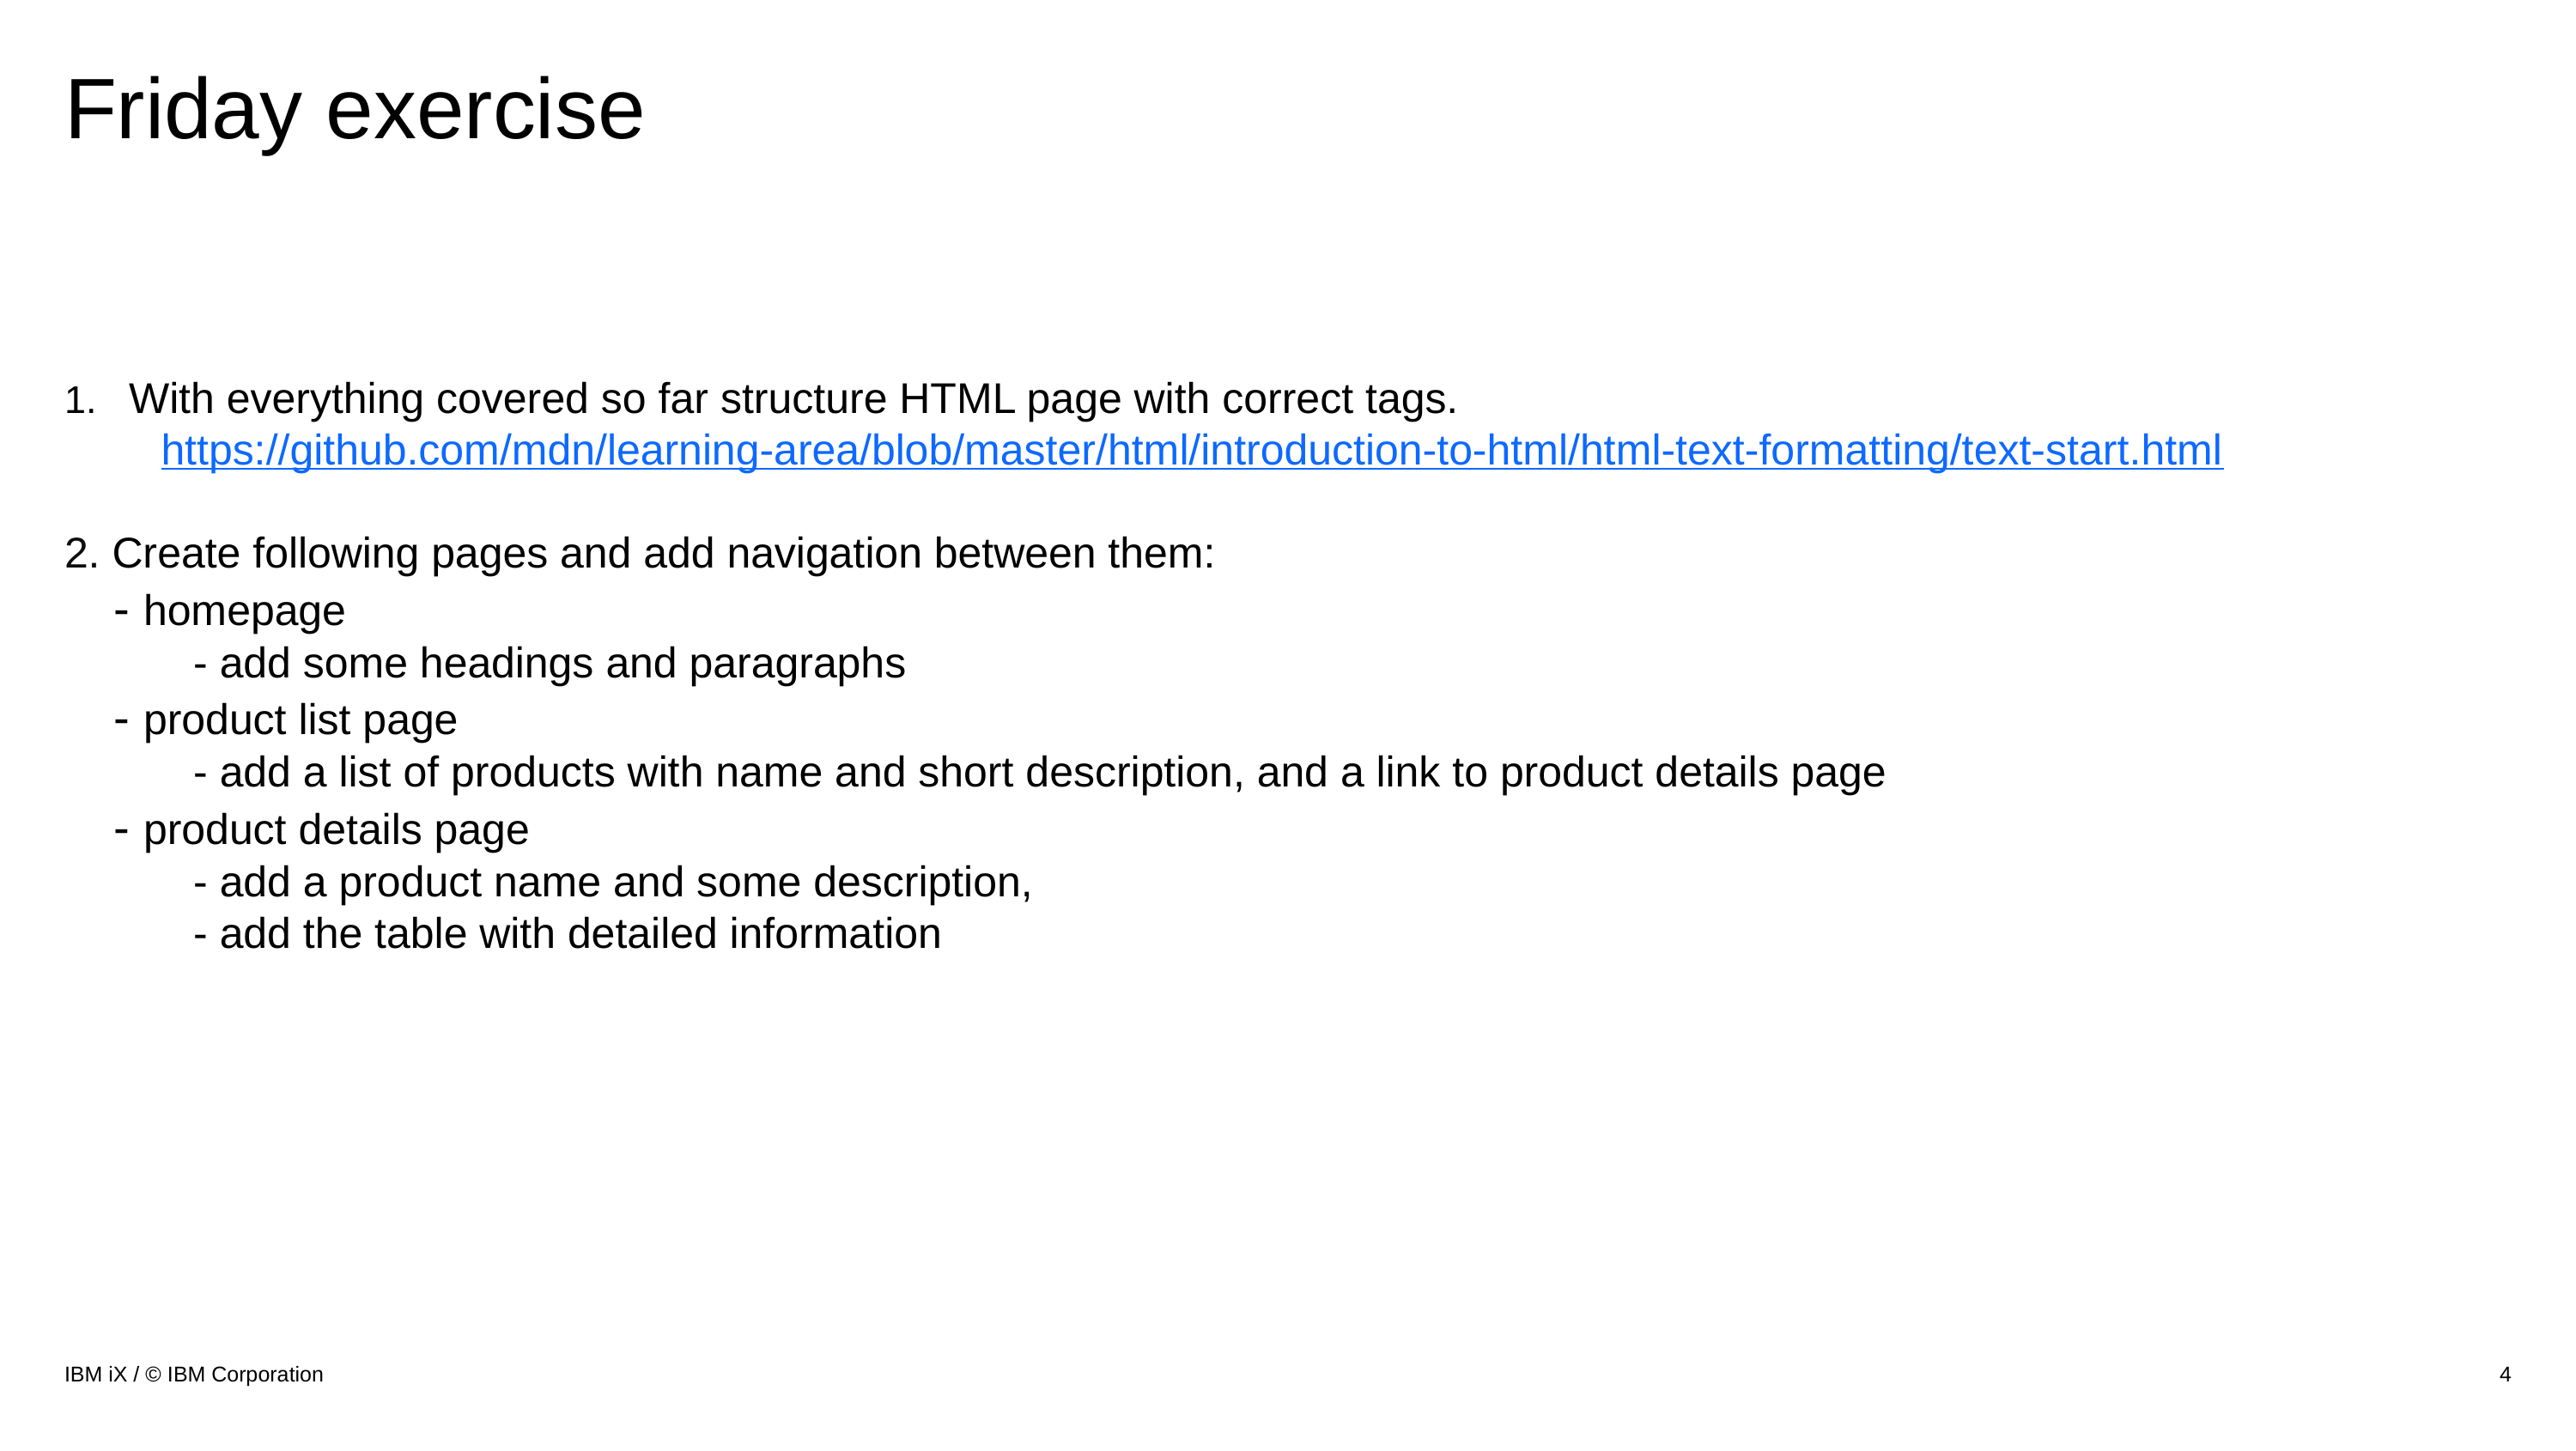

# Friday exercise
With everything covered so far structure HTML page with correct tags.
https://github.com/mdn/learning-area/blob/master/html/introduction-to-html/html-text-formatting/text-start.html

2. Create following pages and add navigation between them:
    - homepage
	- add some headings and paragraphs
    - product list page
	- add a list of products with name and short description, and a link to product details page
    - product details page
	- add a product name and some description,
	- add the table with detailed information
IBM iX / © IBM Corporation
4